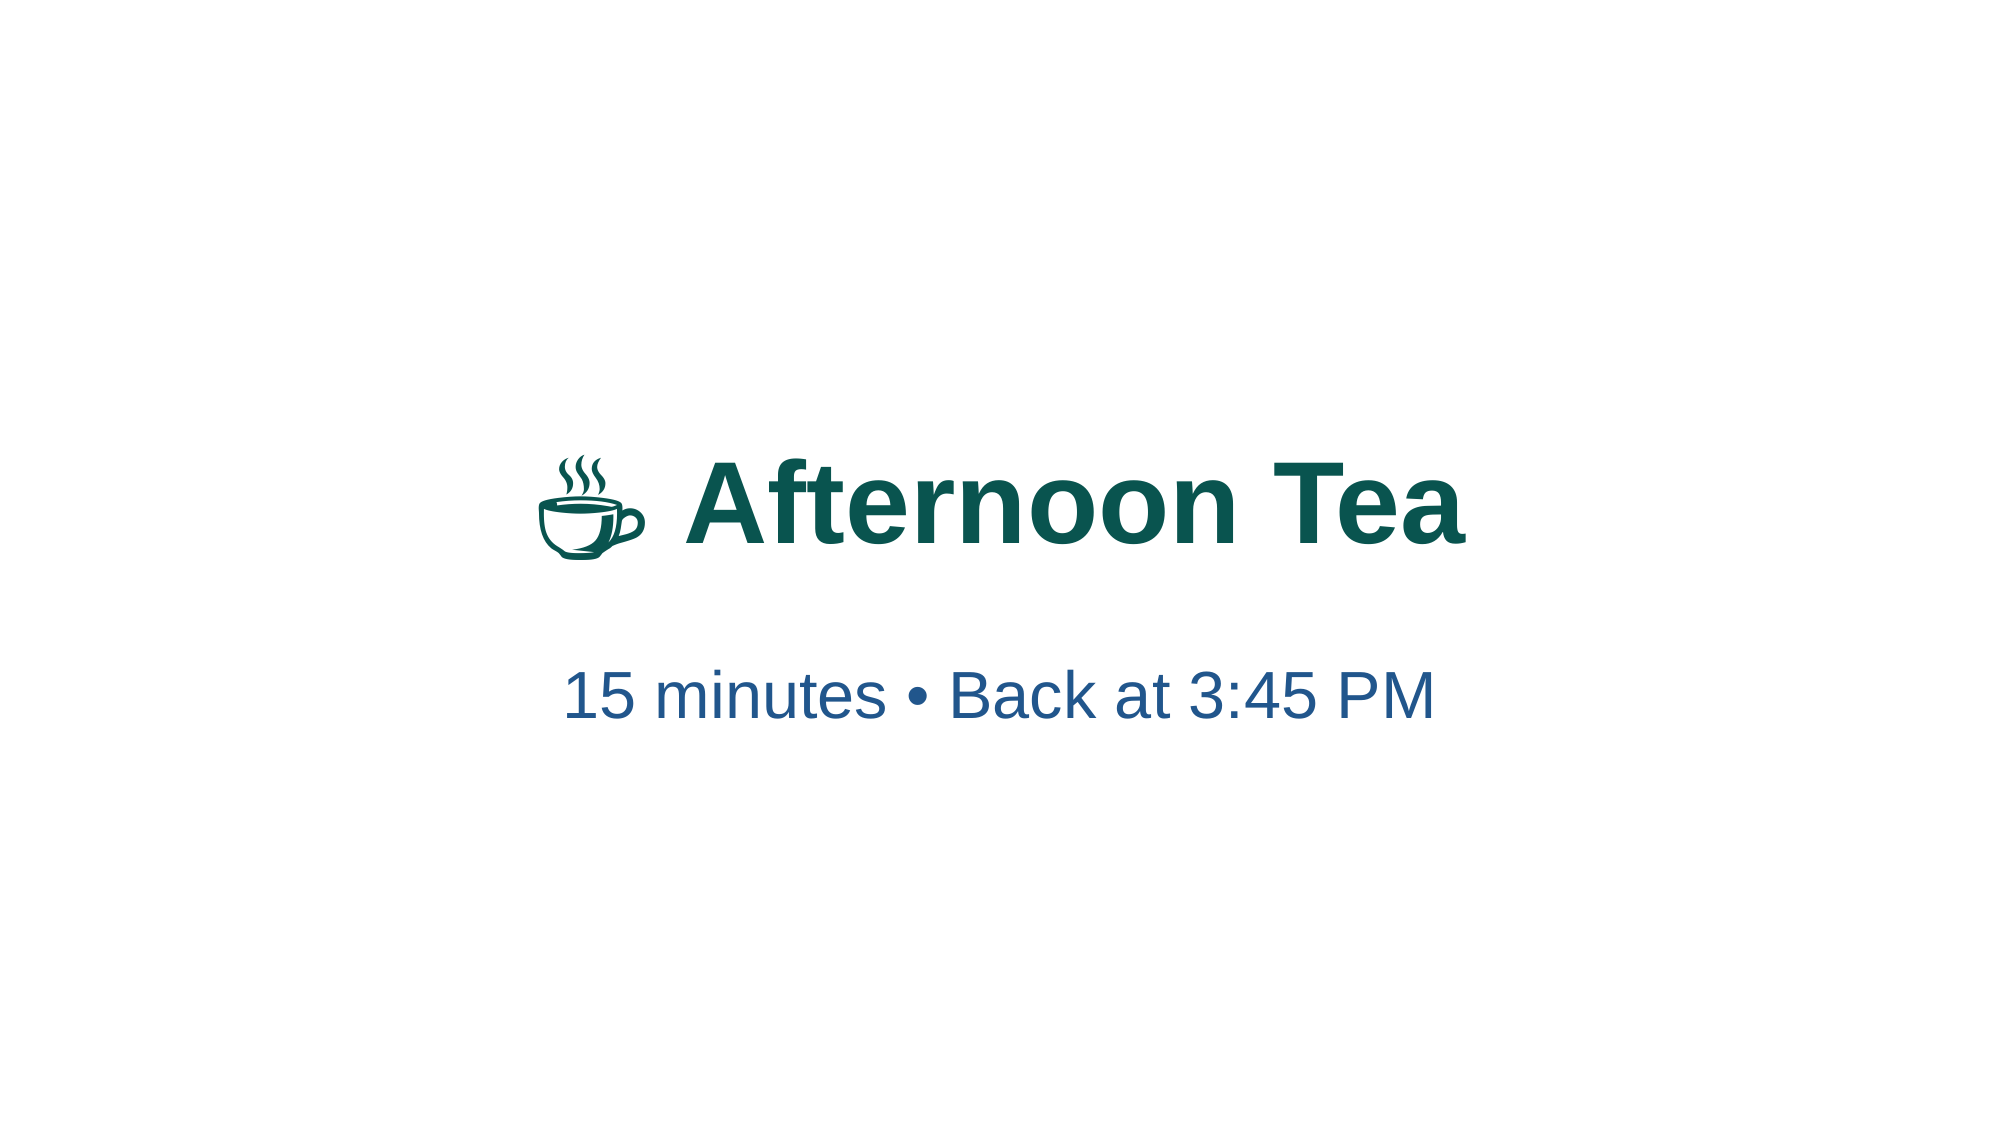

☕ Afternoon Tea
15 minutes • Back at 3:45 PM